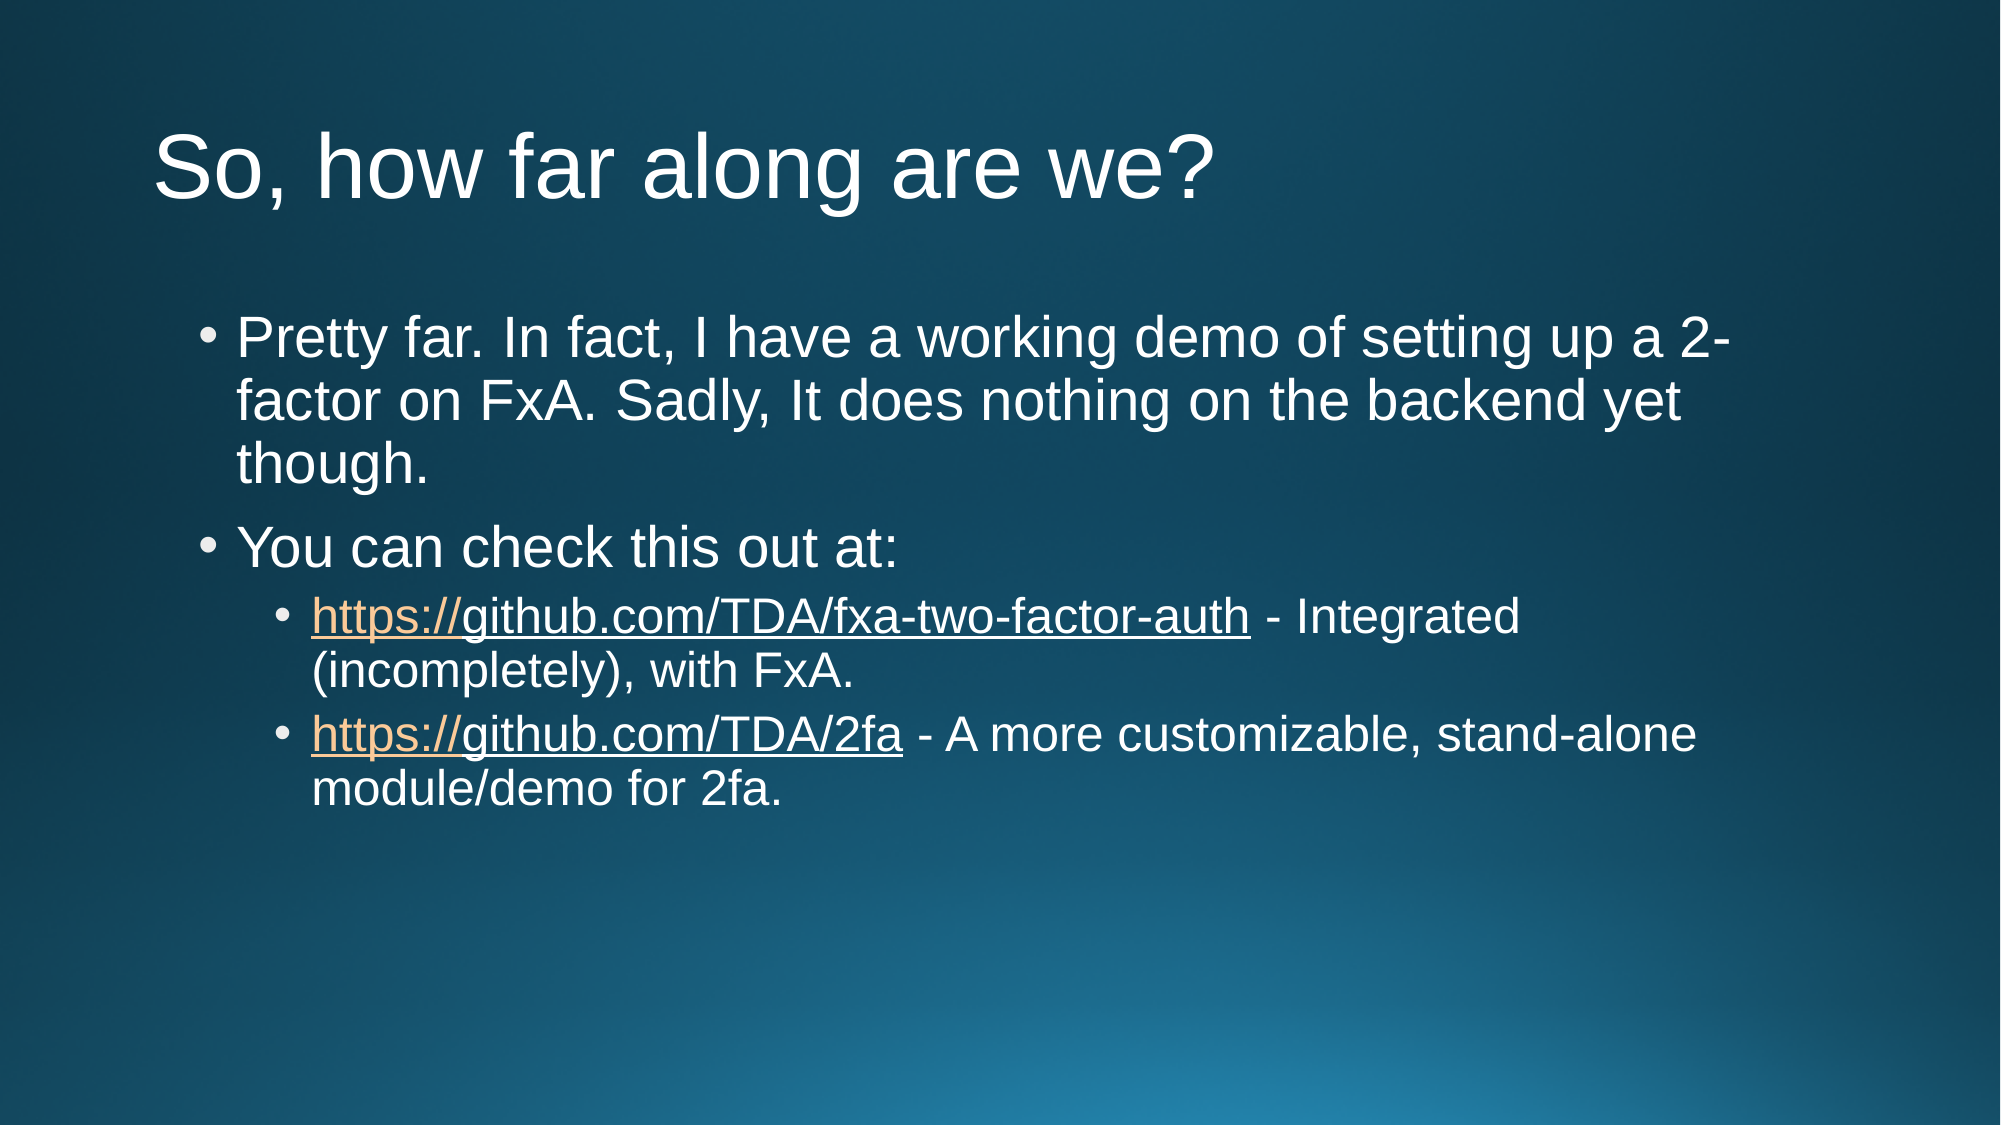

# So, how far along are we?
Pretty far. In fact, I have a working demo of setting up a 2-factor on FxA. Sadly, It does nothing on the backend yet though.
You can check this out at:
https://github.com/TDA/fxa-two-factor-auth - Integrated (incompletely), with FxA.
https://github.com/TDA/2fa - A more customizable, stand-alone module/demo for 2fa.